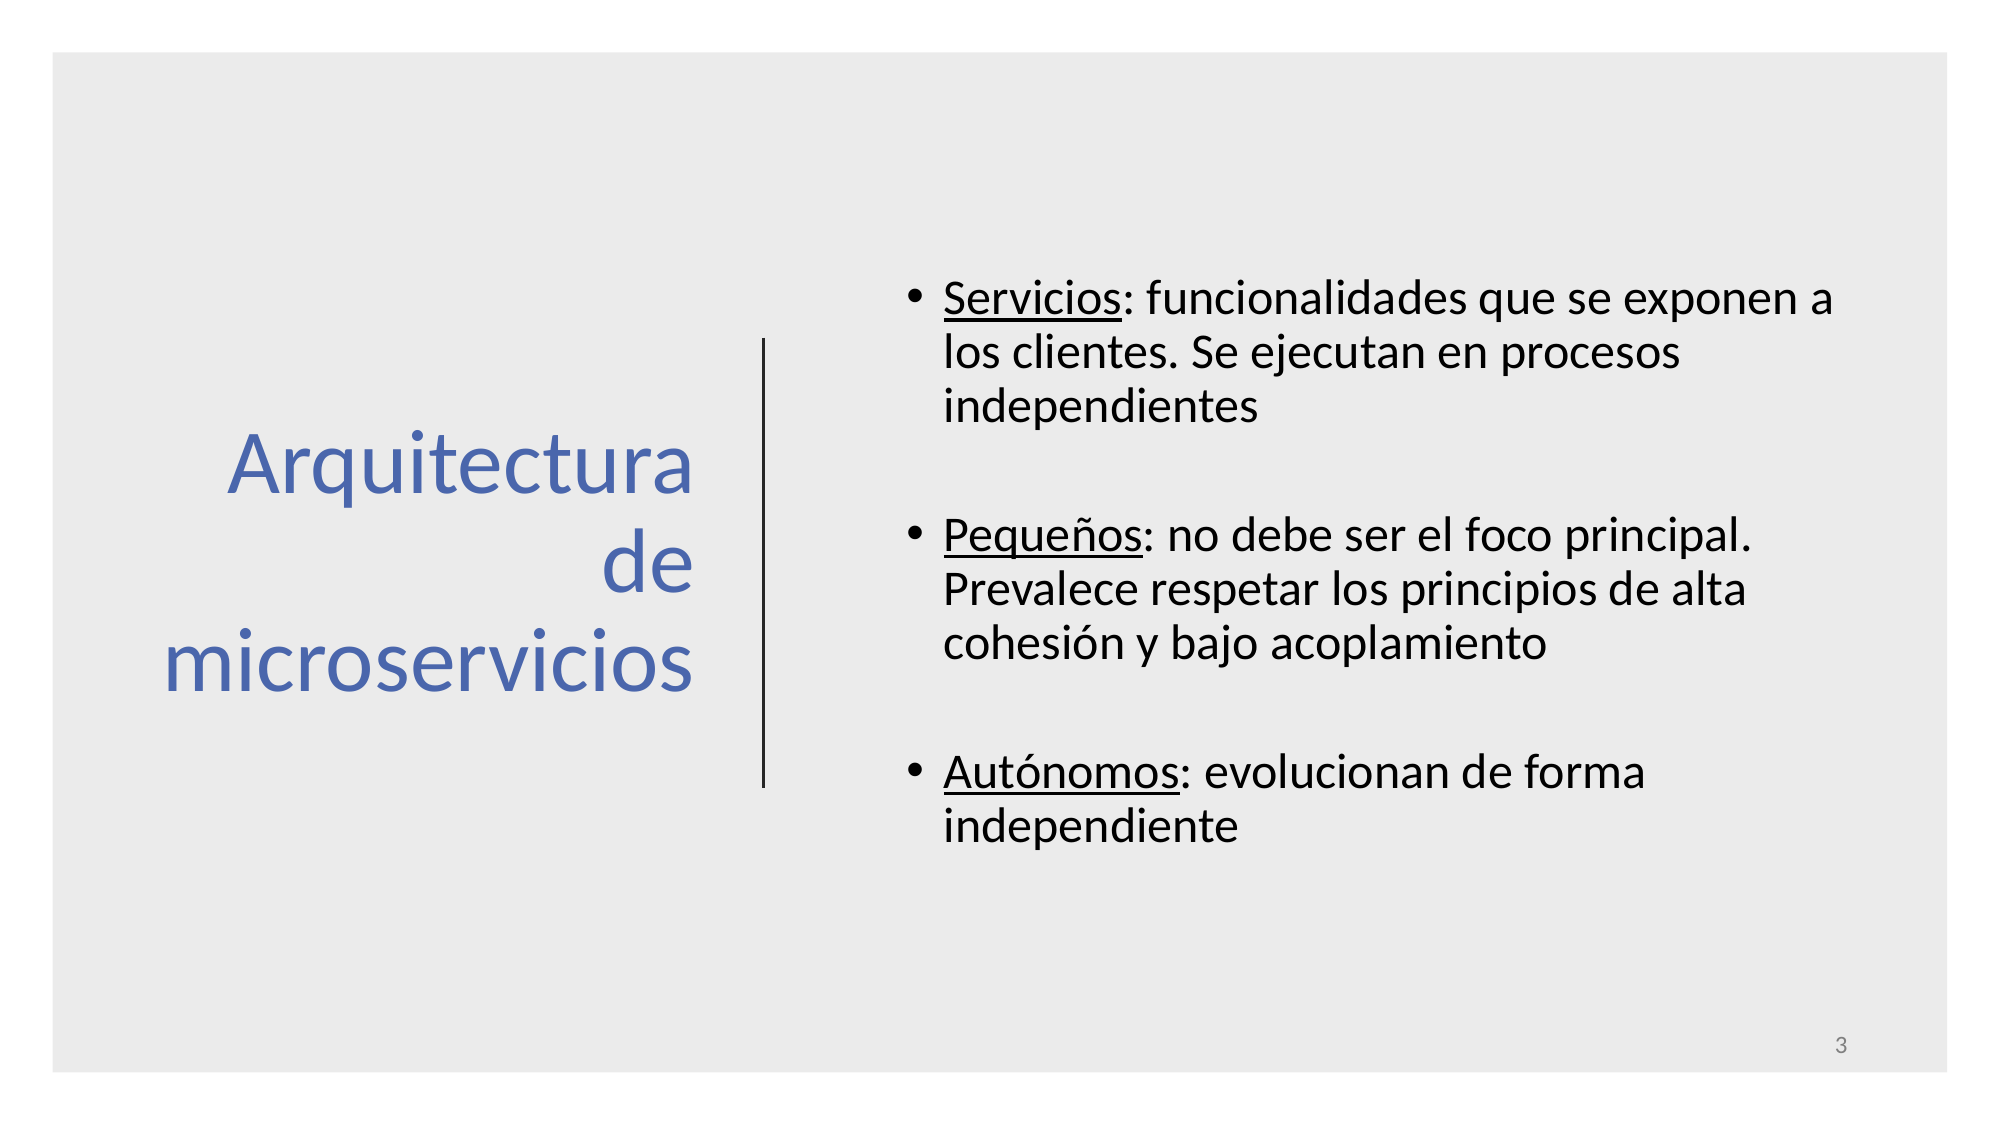

# Arquitectura de microservicios
Servicios: funcionalidades que se exponen a los clientes. Se ejecutan en procesos independientes

Pequeños: no debe ser el foco principal. Prevalece respetar los principios de alta cohesión y bajo acoplamiento

Autónomos: evolucionan de forma independiente
3